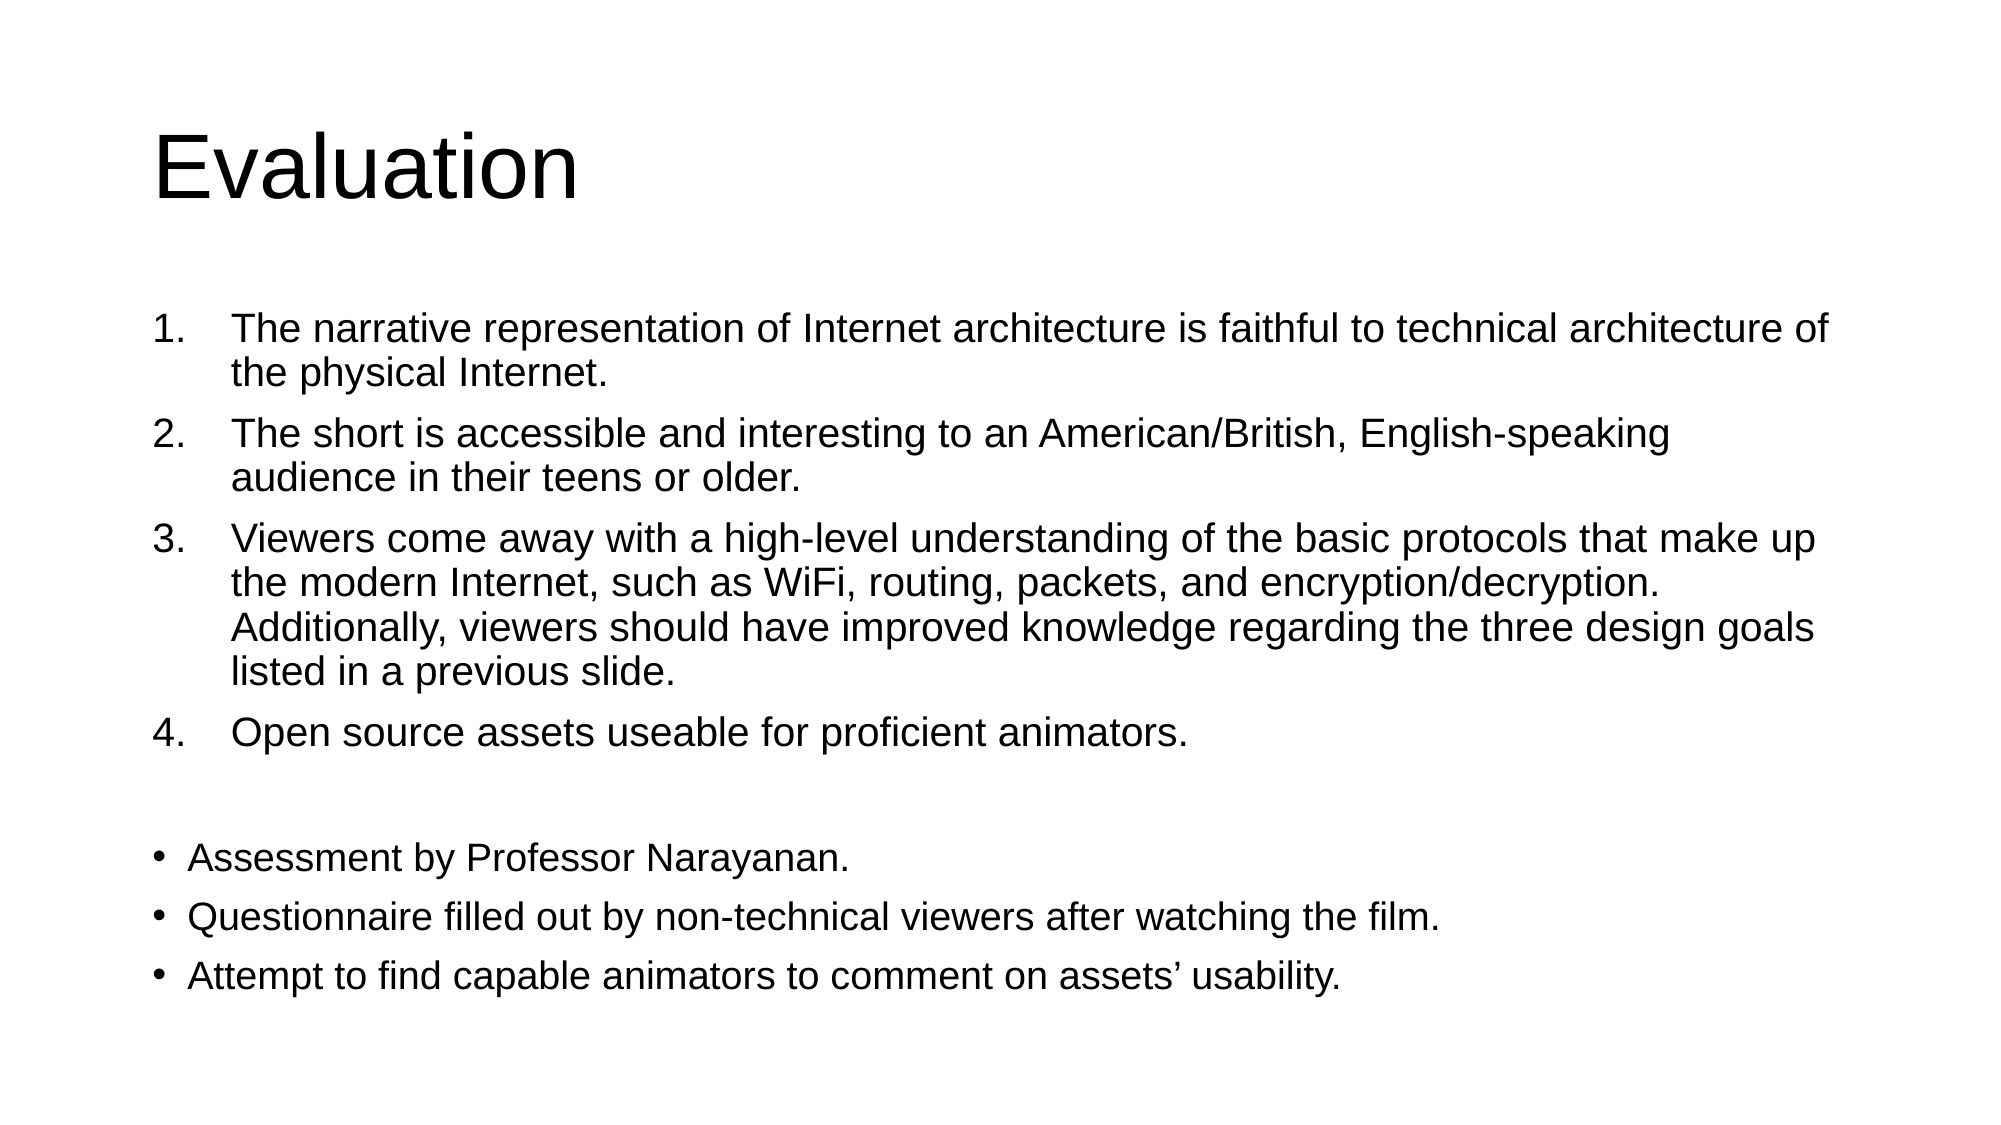

# Evaluation
The narrative representation of Internet architecture is faithful to technical architecture of the physical Internet.
The short is accessible and interesting to an American/British, English-speaking audience in their teens or older.
Viewers come away with a high-level understanding of the basic protocols that make up the modern Internet, such as WiFi, routing, packets, and encryption/decryption. Additionally, viewers should have improved knowledge regarding the three design goals listed in a previous slide.
Open source assets useable for proficient animators.

Assessment by Professor Narayanan.
Questionnaire filled out by non-technical viewers after watching the film.
Attempt to find capable animators to comment on assets’ usability.